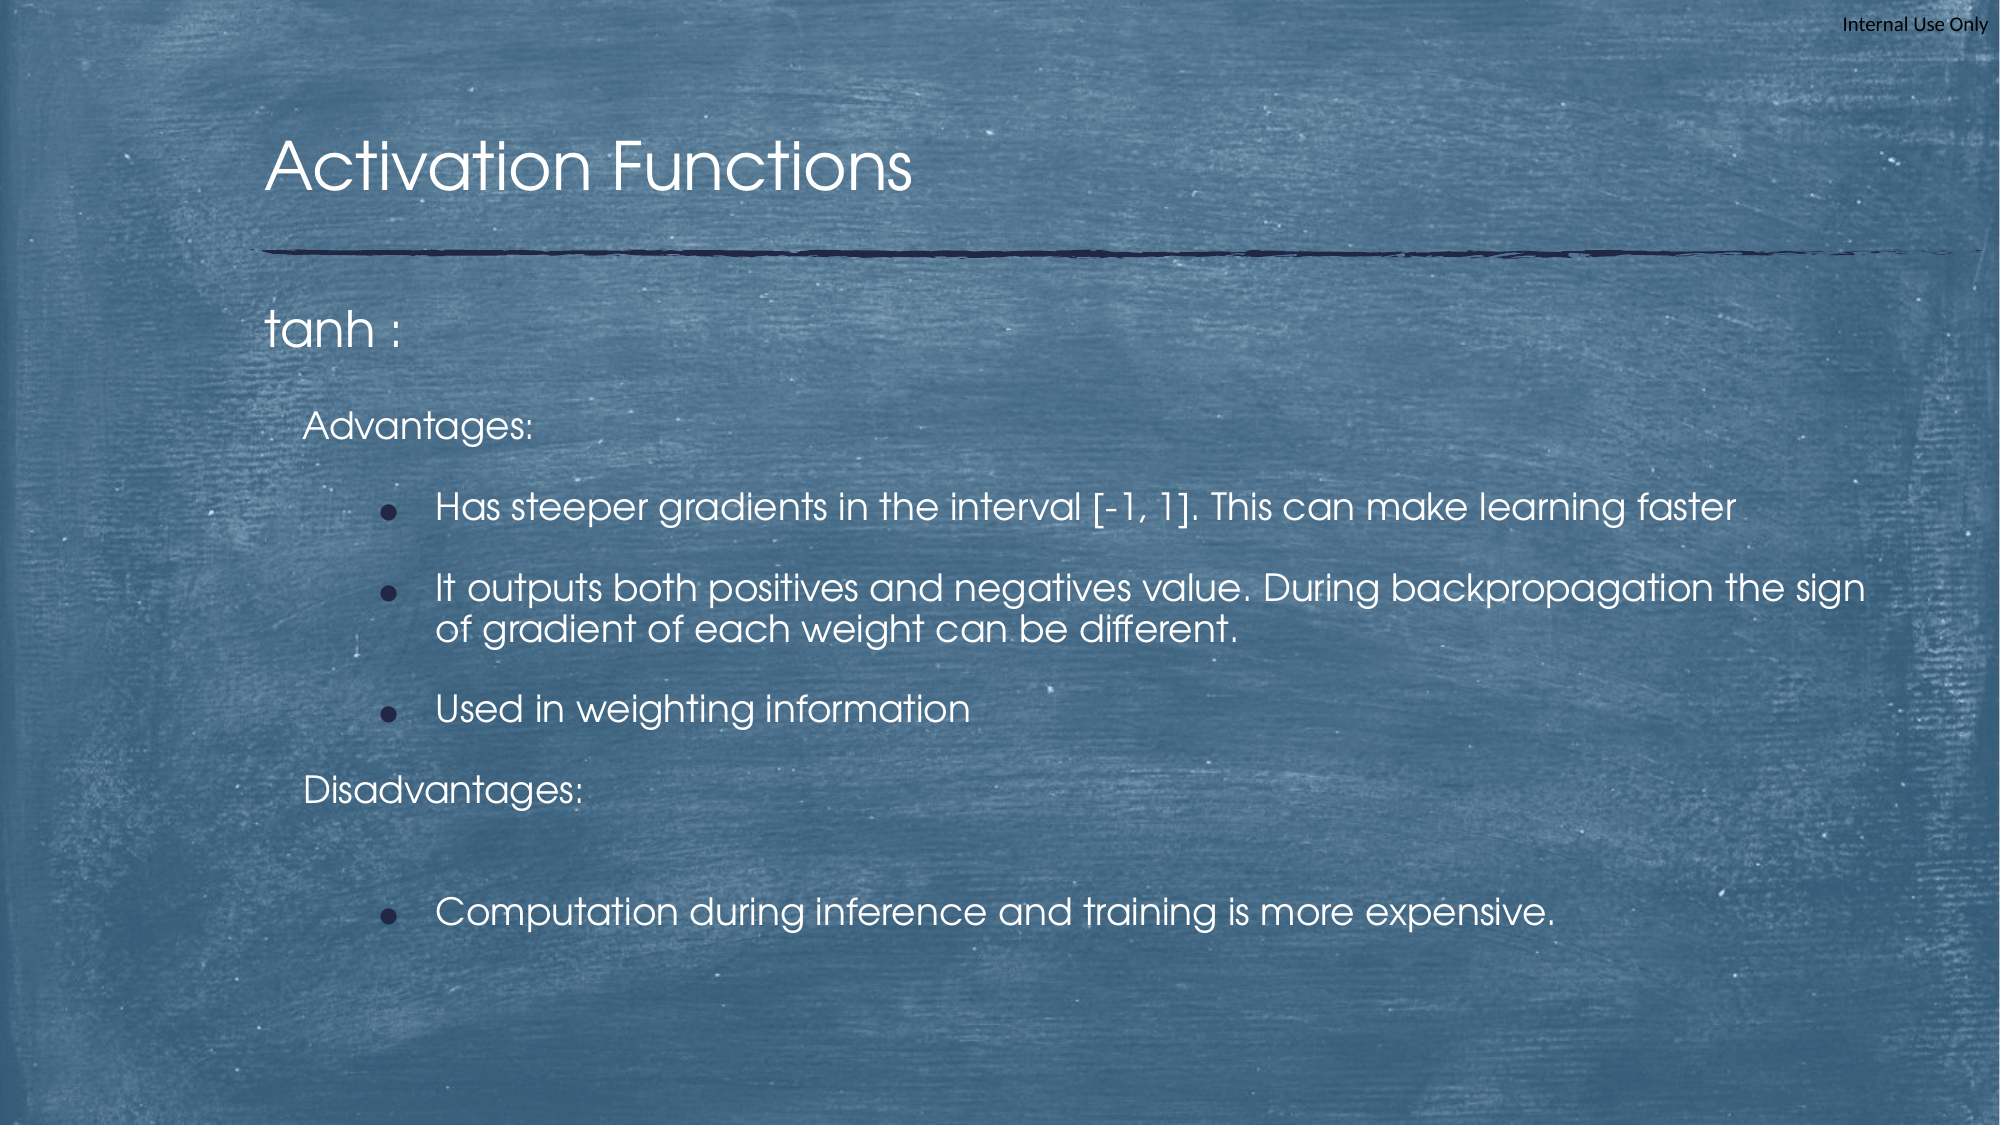

# Activation Functions
tanh :
Advantages:

Has steeper gradients in the interval [-1, 1]. This can make learning faster

It outputs both positives and negatives value. During backpropagation the sign of gradient of each weight can be different.

Used in weighting information

Disadvantages:

Computation during inference and training is more expensive.